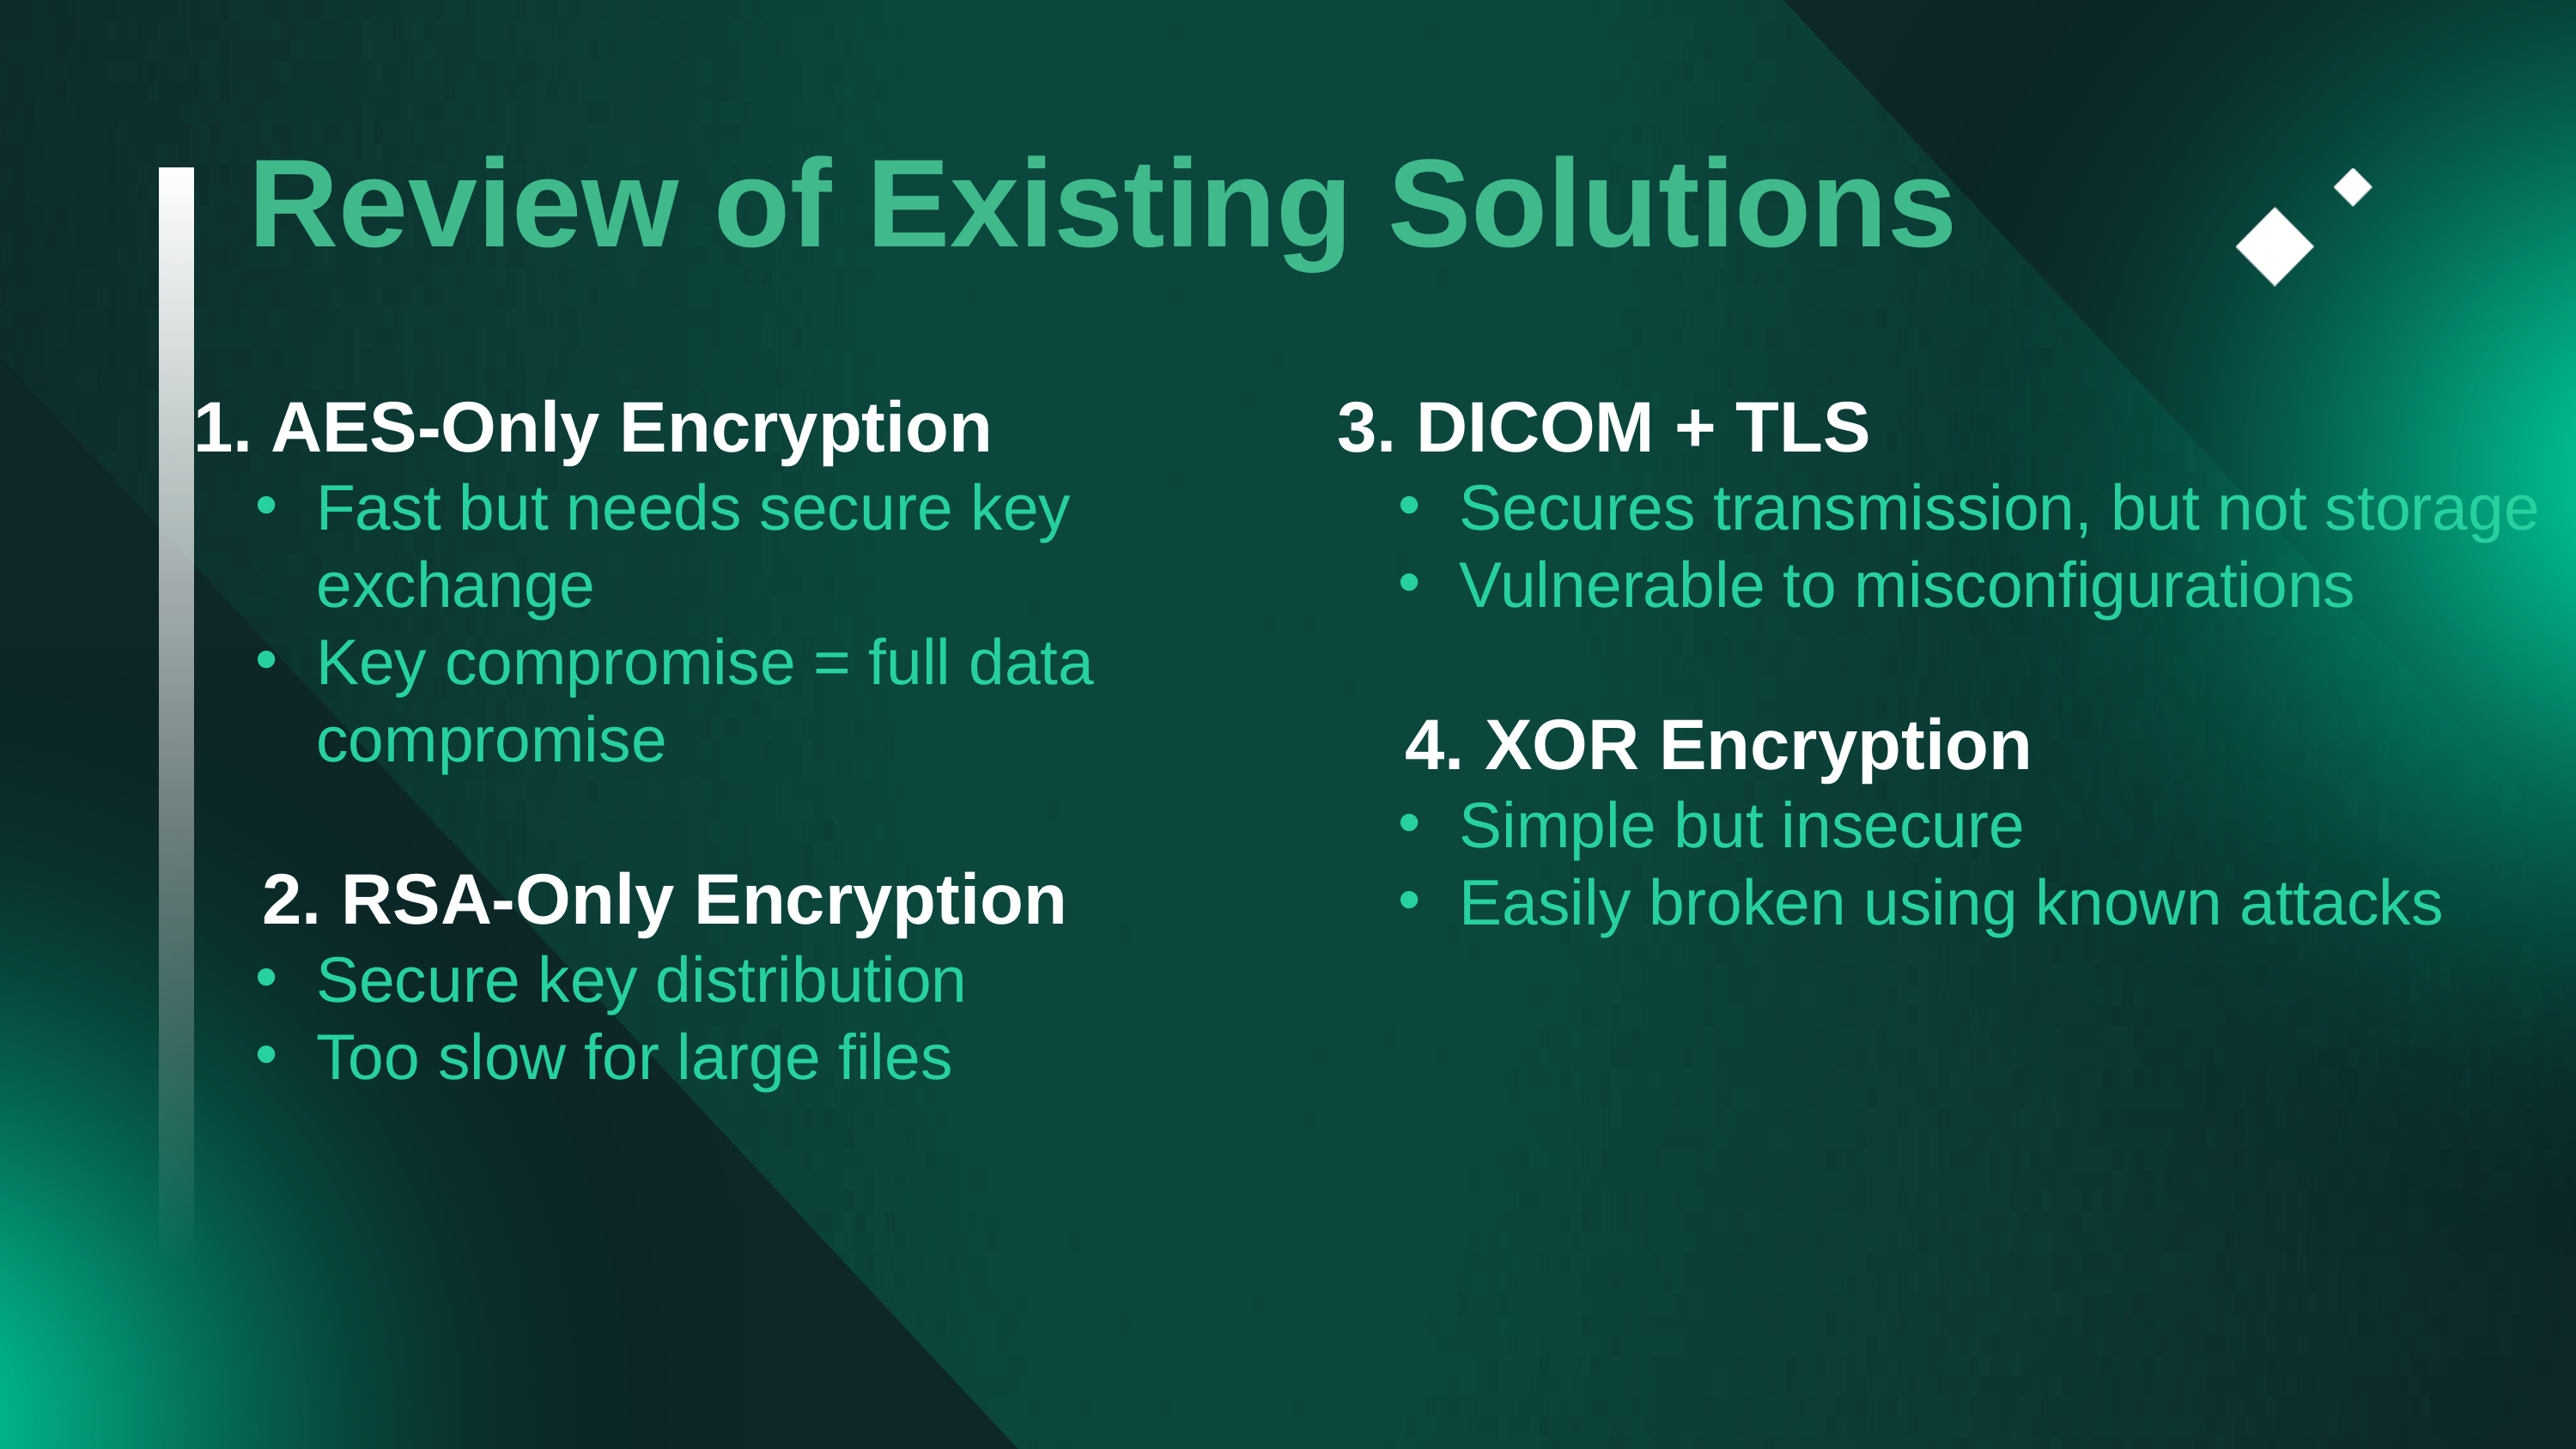

Review of Existing Solutions

1. AES-Only Encryption
Fast but needs secure key exchange
Key compromise = full data compromise

2. RSA-Only Encryption
Secure key distribution
Too slow for large files

3. DICOM + TLS
Secures transmission, but not storage
Vulnerable to misconfigurations

4. XOR Encryption
Simple but insecure
Easily broken using known attacks